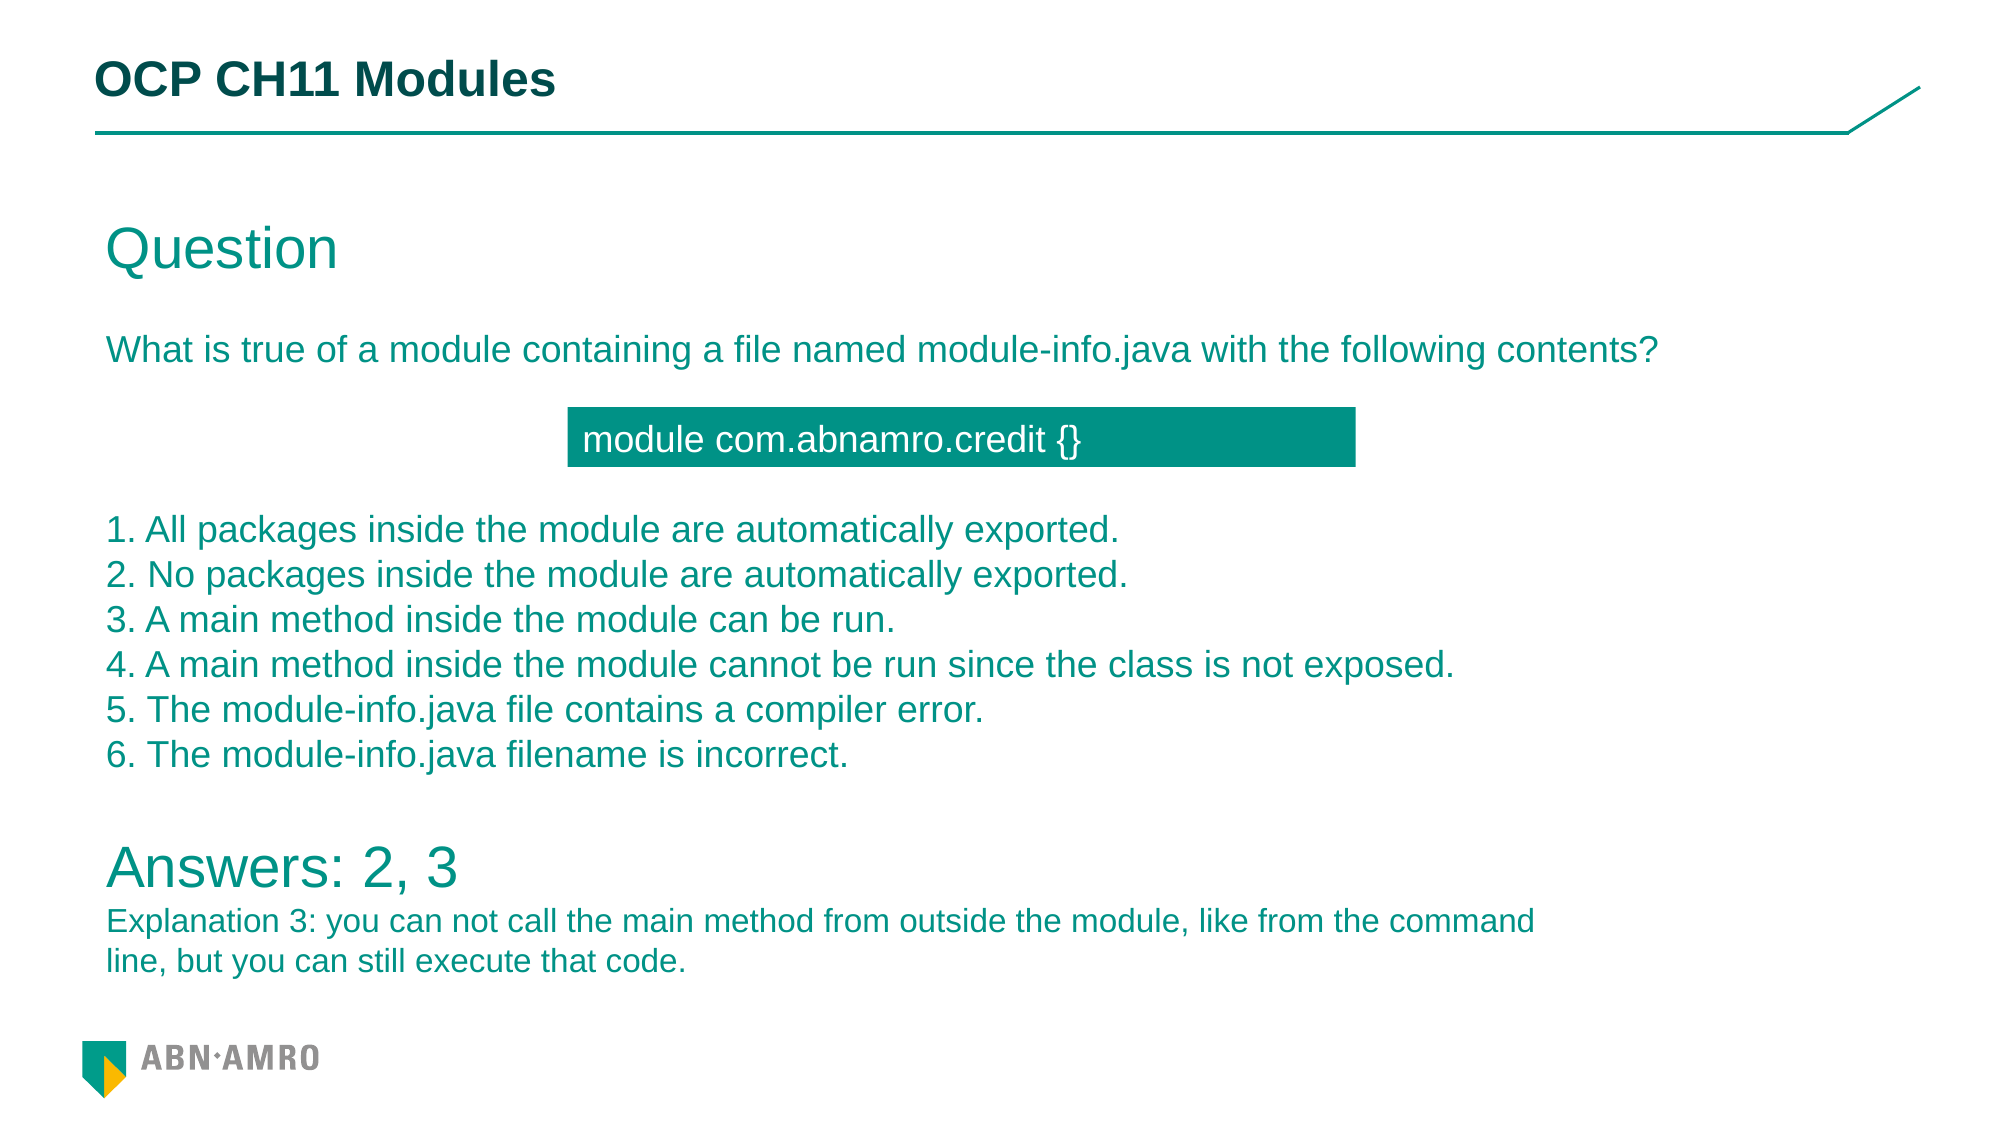

# OCP CH11 Modules
Question

What is true of a module containing a file named module-info.java with the following contents?

1. All packages inside the module are automatically exported.
2. No packages inside the module are automatically exported.
3. A main method inside the module can be run.
4. A main method inside the module cannot be run since the class is not exposed.
5. The module-info.java file contains a compiler error.
6. The module-info.java filename is incorrect.
module com.abnamro.credit {}
Answers: 2, 3
Explanation 3: you can not call the main method from outside the module, like from the command line, but you can still execute that code.